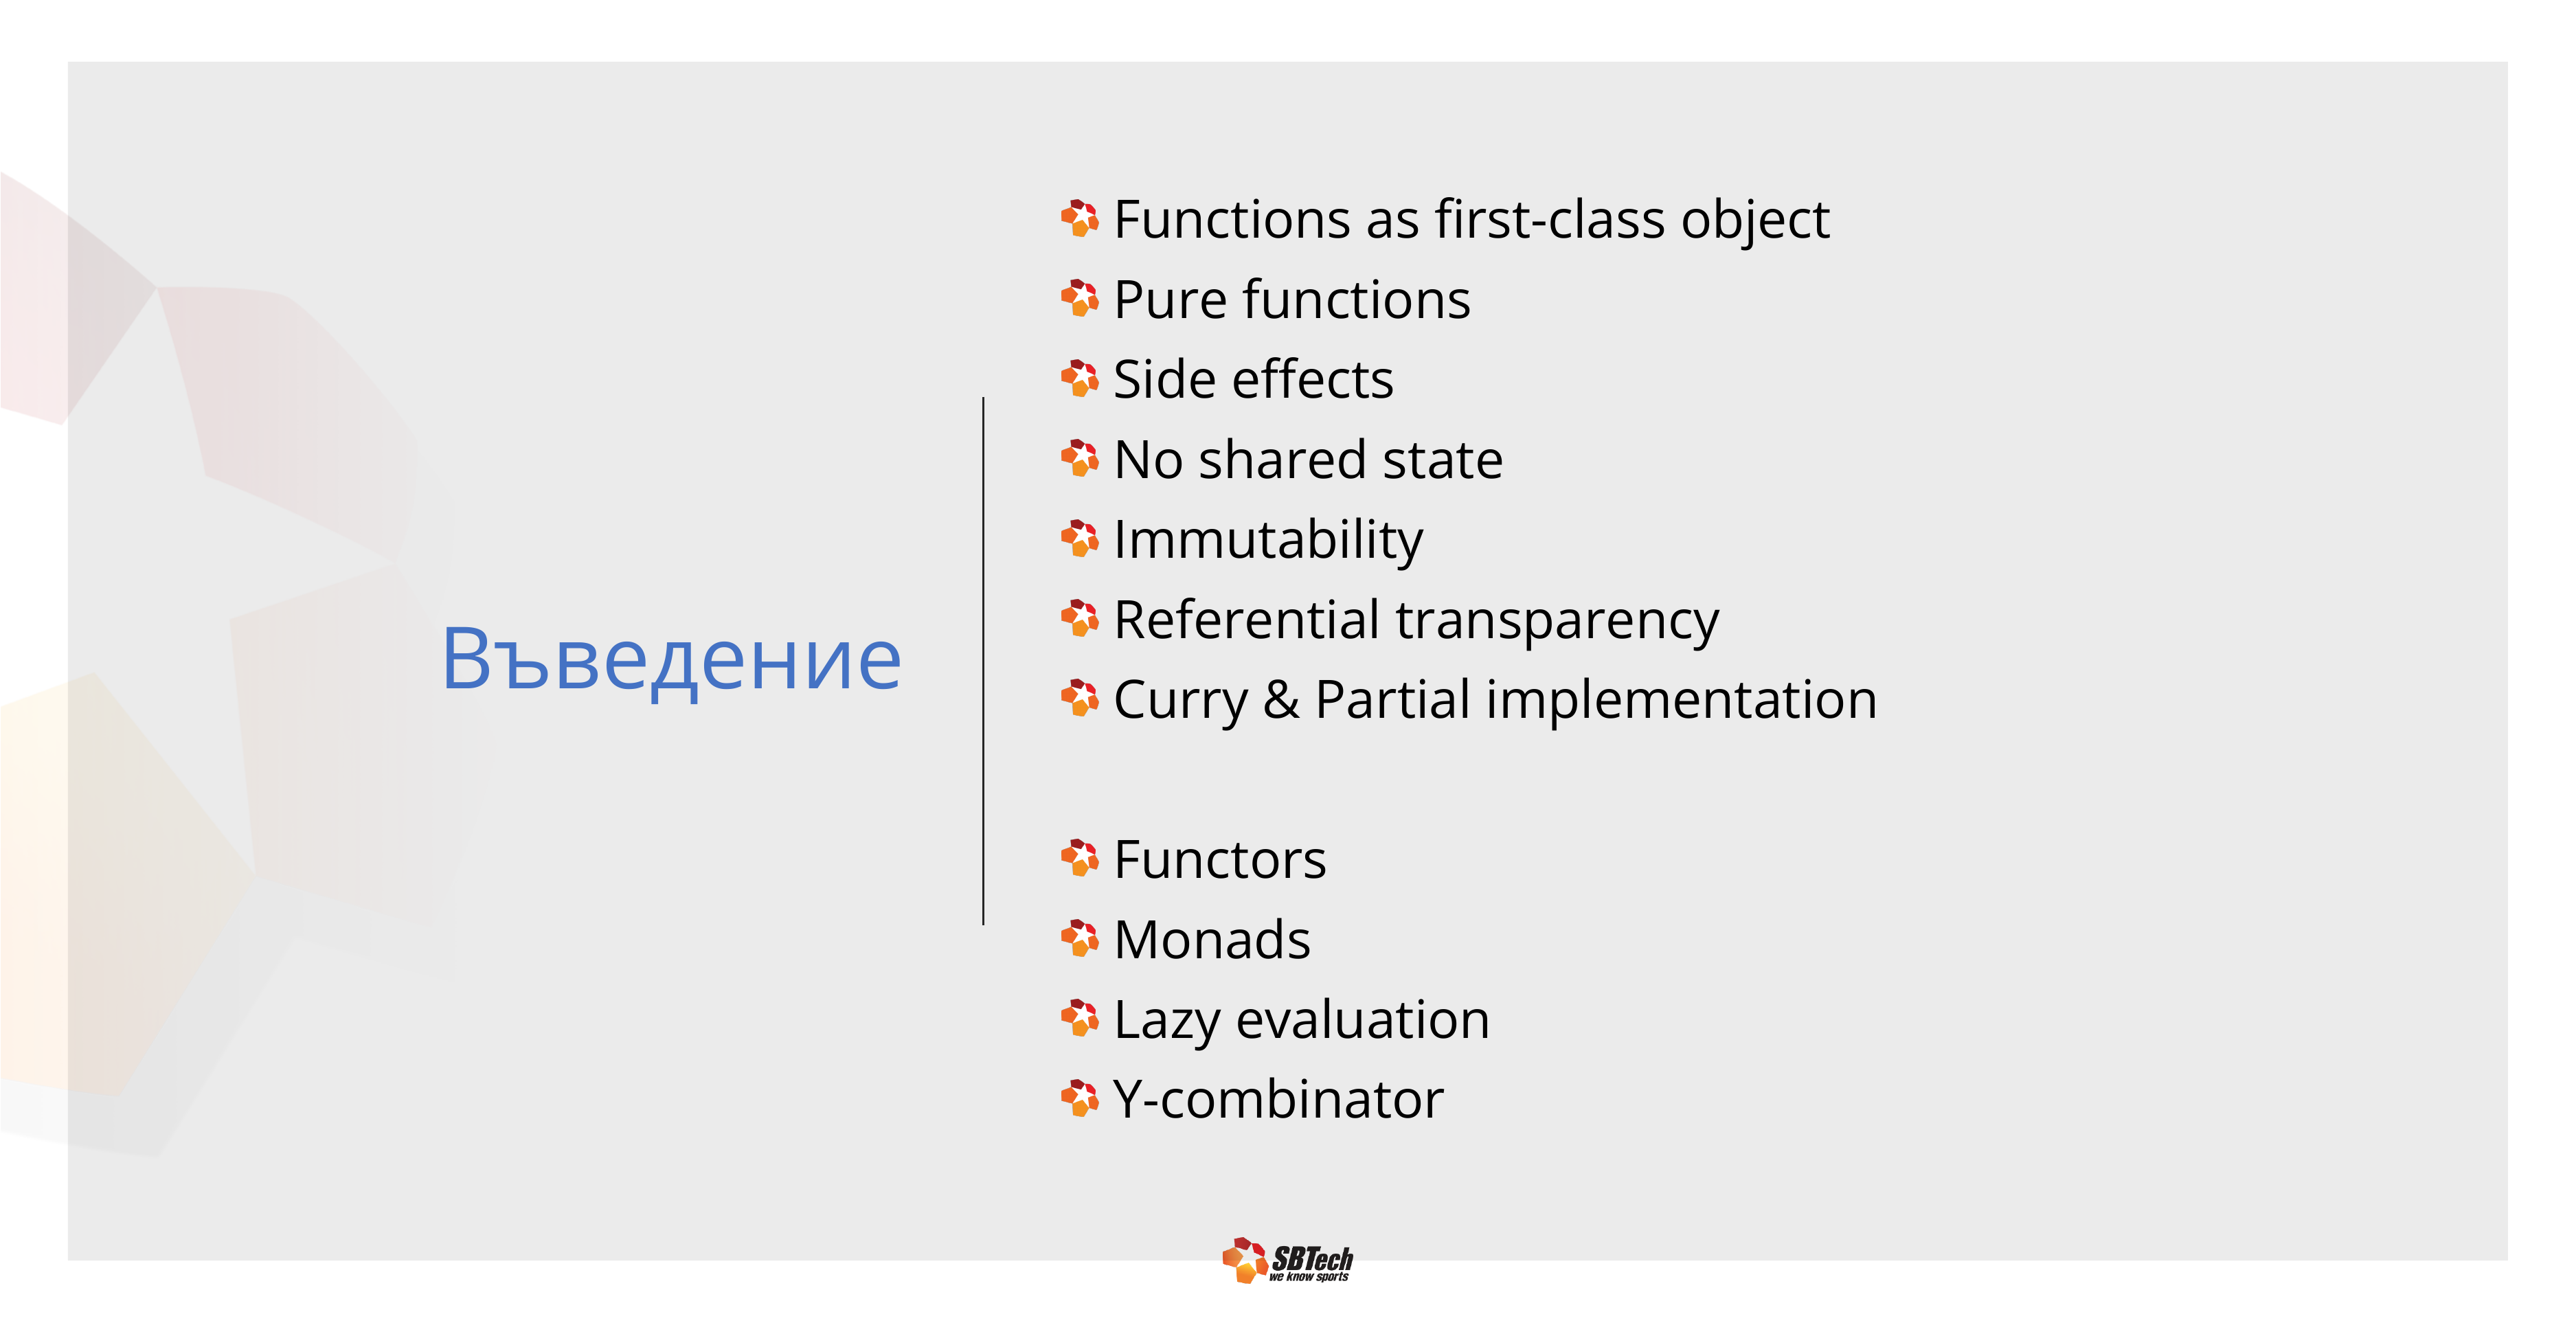

# Въведение
Functions as first-class object
Pure functions
Side effects
No shared state
Immutability
Referential transparency
Curry & Partial implementation

Functors
Monads
Lazy evaluation
Y-combinator